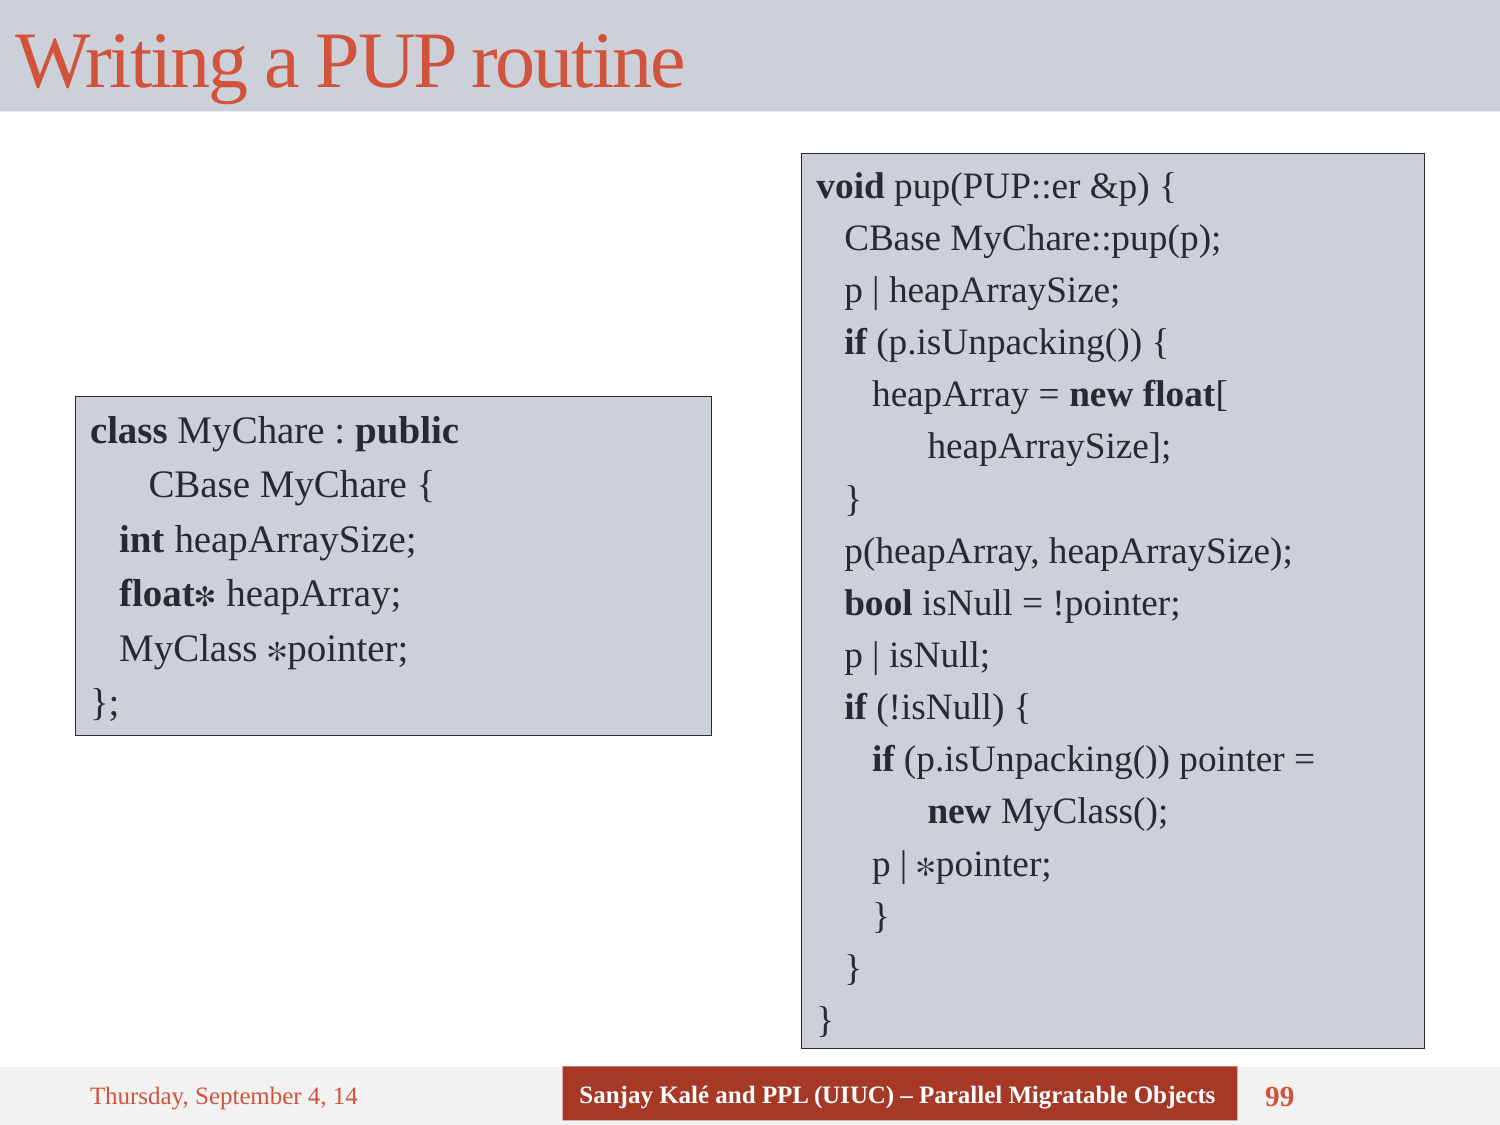

# Writing a PUP routine
void pup(PUP::er &p) {
   CBase MyChare::pup(p);
   p | heapArraySize;
   if (p.isUnpacking()) {
      heapArray = new float[
            heapArraySize];
   }
   p(heapArray, heapArraySize);
   bool isNull = !pointer;
   p | isNull;
   if (!isNull) {
      if (p.isUnpacking()) pointer =
            new MyClass();
      p | ∗pointer;
      }
   }
}
class MyChare : public
      CBase MyChare {
   int heapArraySize;
   float∗ heapArray;
   MyClass ∗pointer;
};
Sanjay Kalé and PPL (UIUC) – Parallel Migratable Objects
Thursday, September 4, 14
99